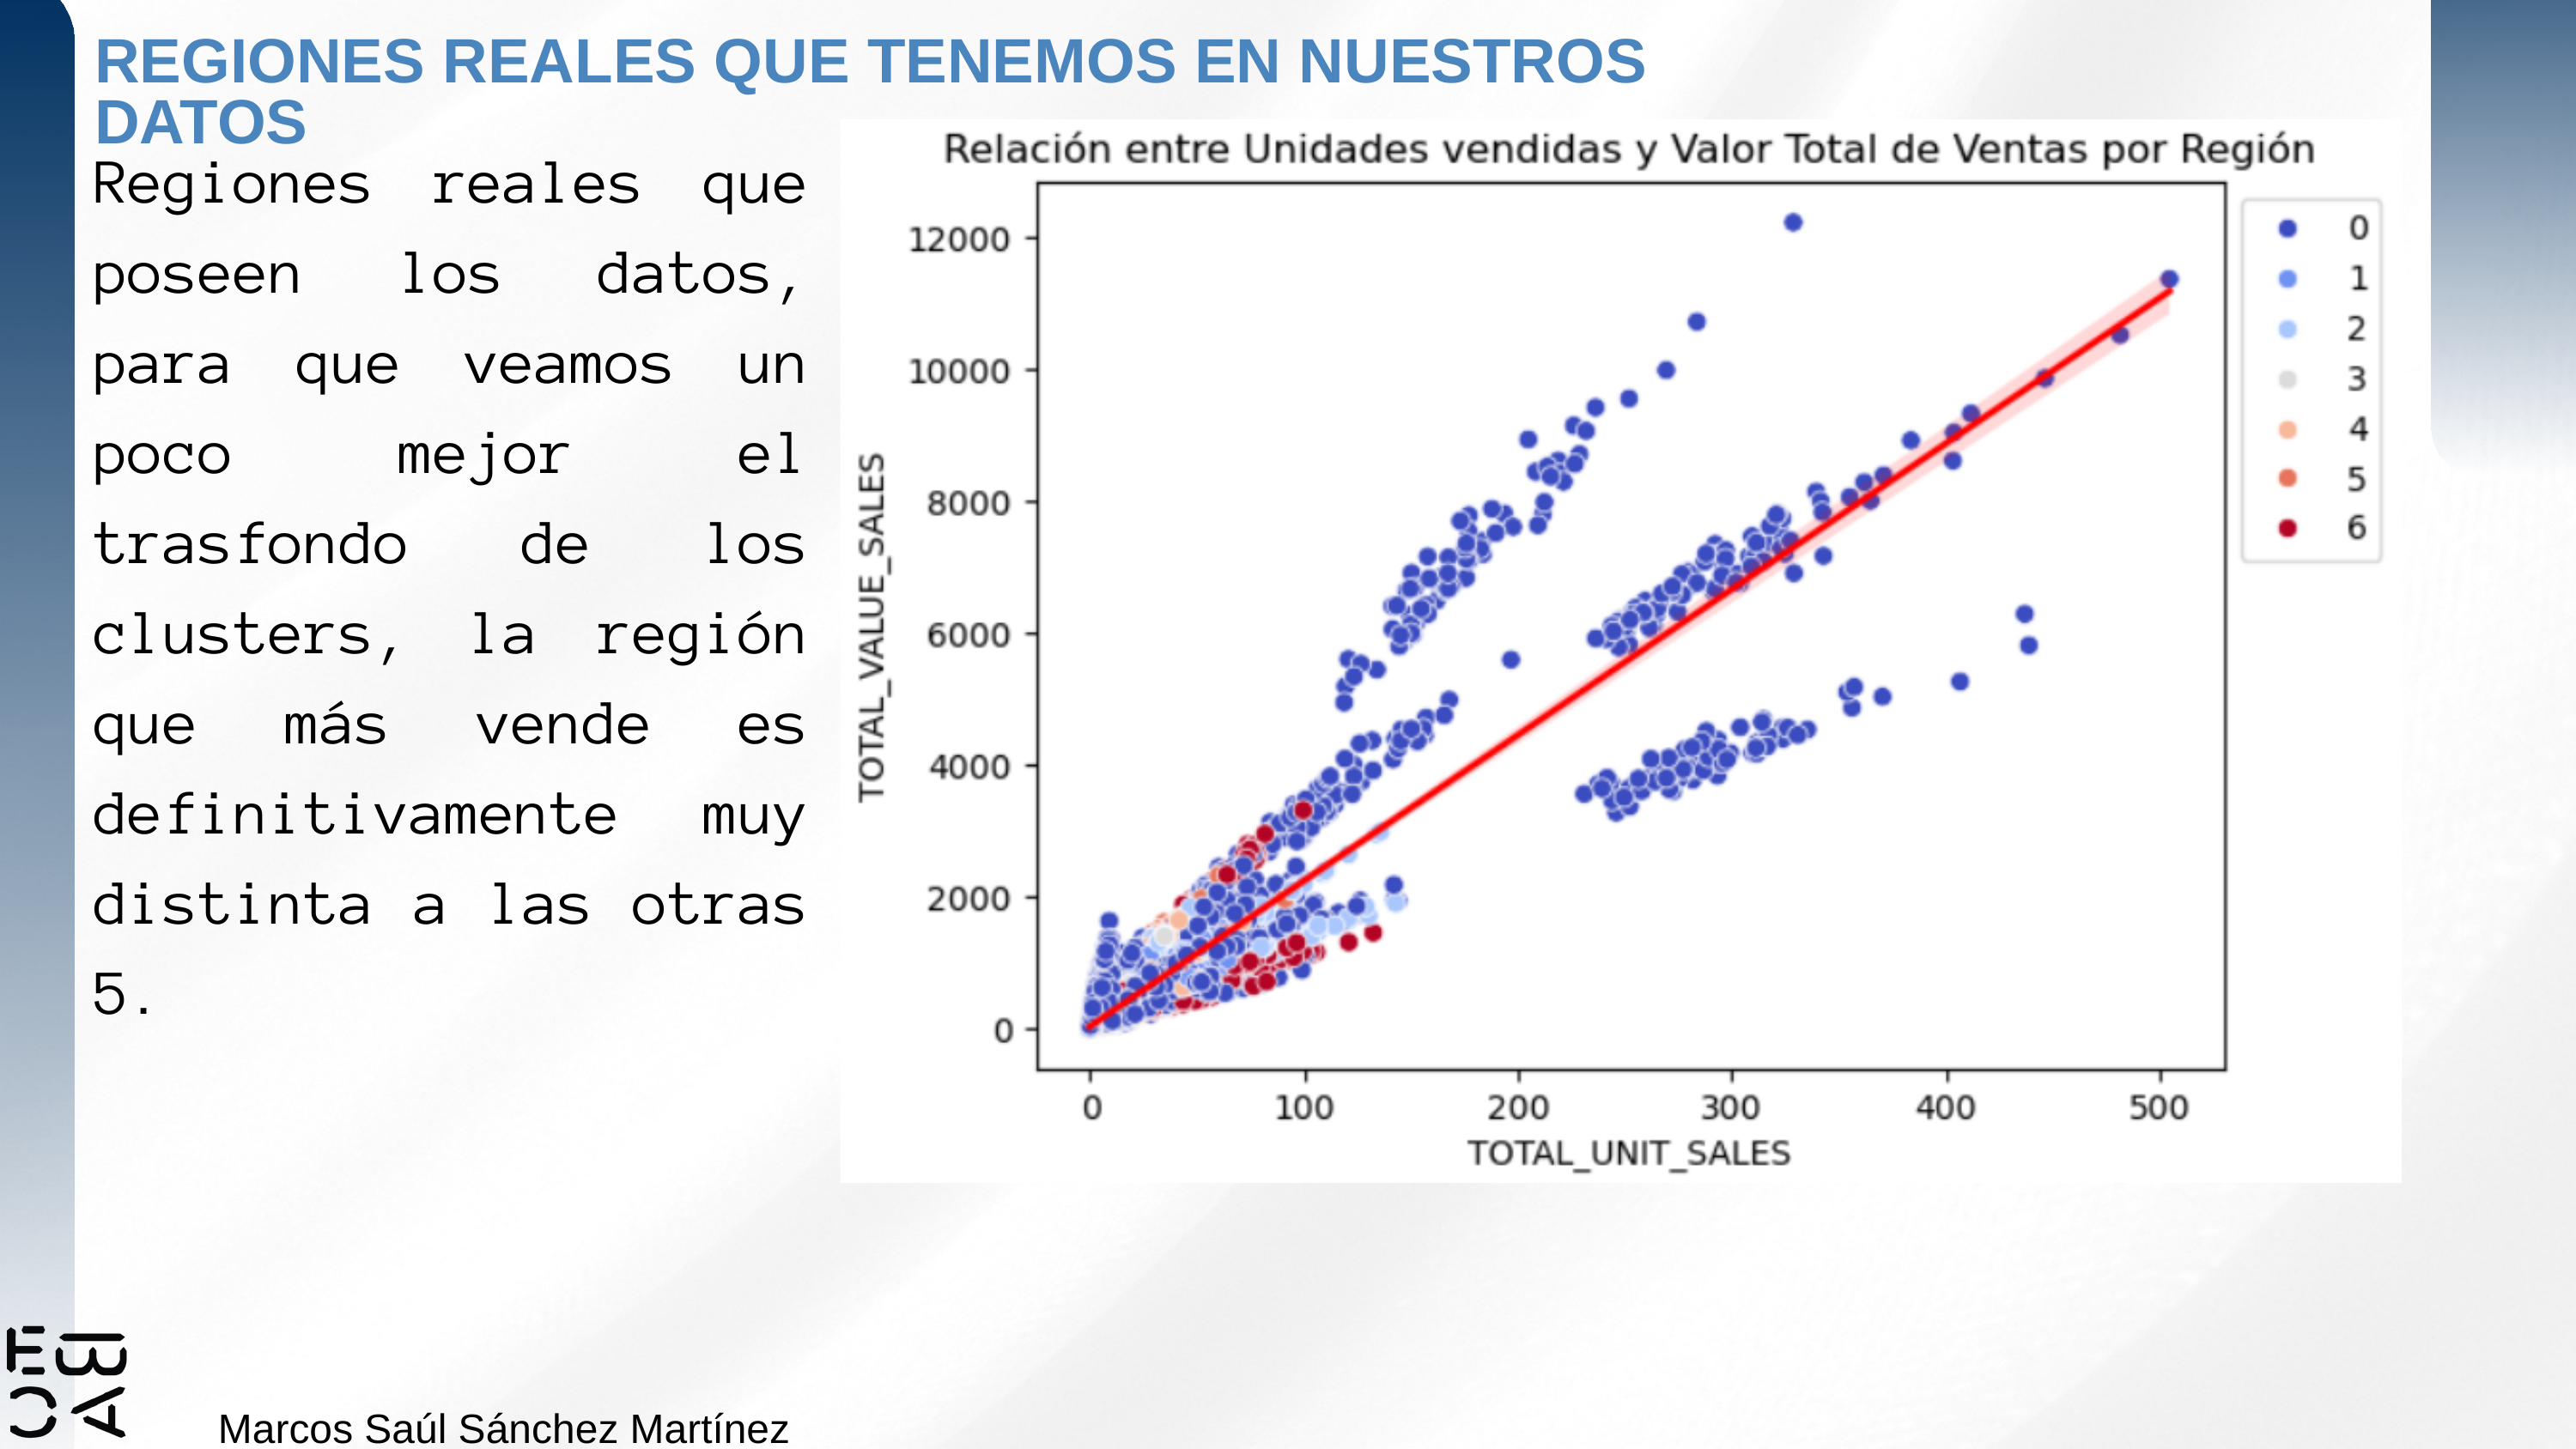

REGIONES REALES QUE TENEMOS EN NUESTROS DATOS

Regiones reales que poseen los datos, para que veamos un poco mejor el trasfondo de los clusters, la región que más vende es definitivamente muy distinta a las otras 5.

Marcos Saúl Sánchez Martínez